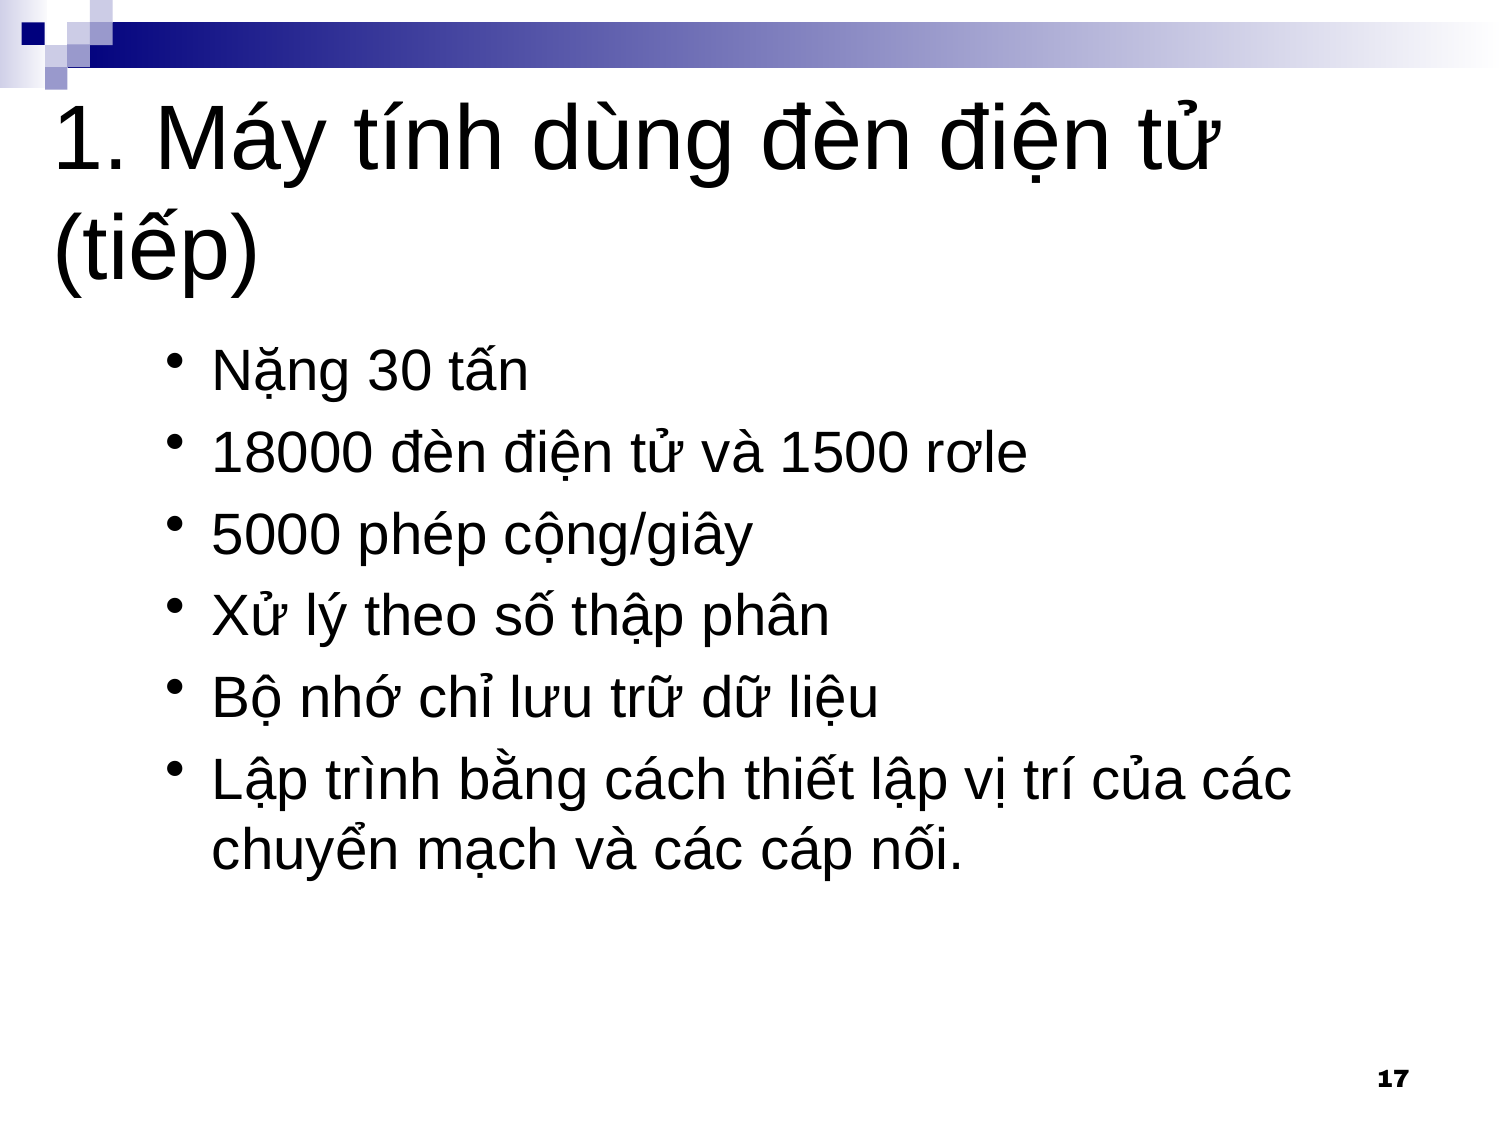

# 1. Máy tính dùng đèn điện tử (tiếp)
Nặng 30 tấn
18000 đèn điện tử và 1500 rơle
5000 phép cộng/giây
Xử lý theo số thập phân
Bộ nhớ chỉ lưu trữ dữ liệu
Lập trình bằng cách thiết lập vị trí của các chuyển mạch và các cáp nối.
17